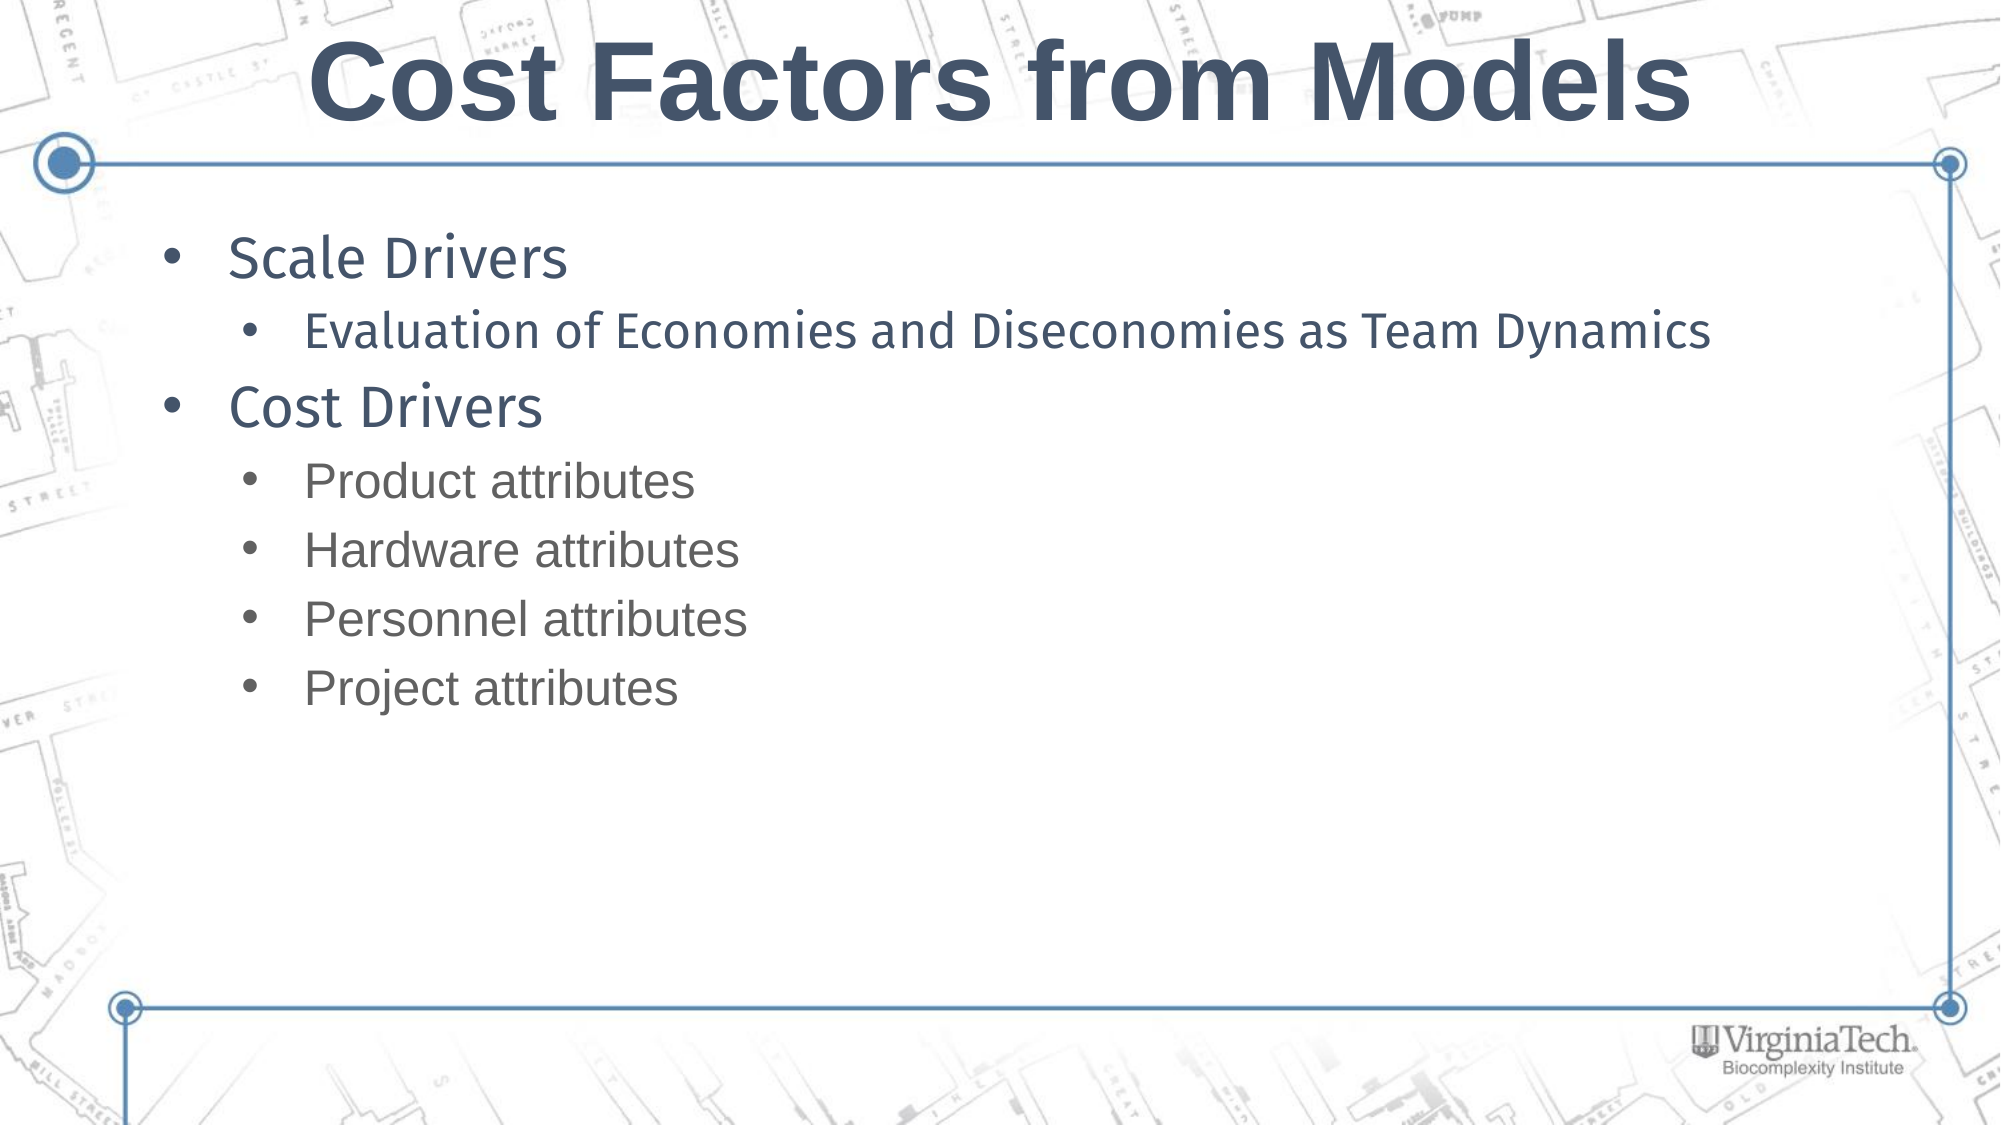

# Cost Factors from Models
Scale Drivers
Evaluation of Economies and Diseconomies as Team Dynamics
Cost Drivers
Product attributes
Hardware attributes
Personnel attributes
Project attributes